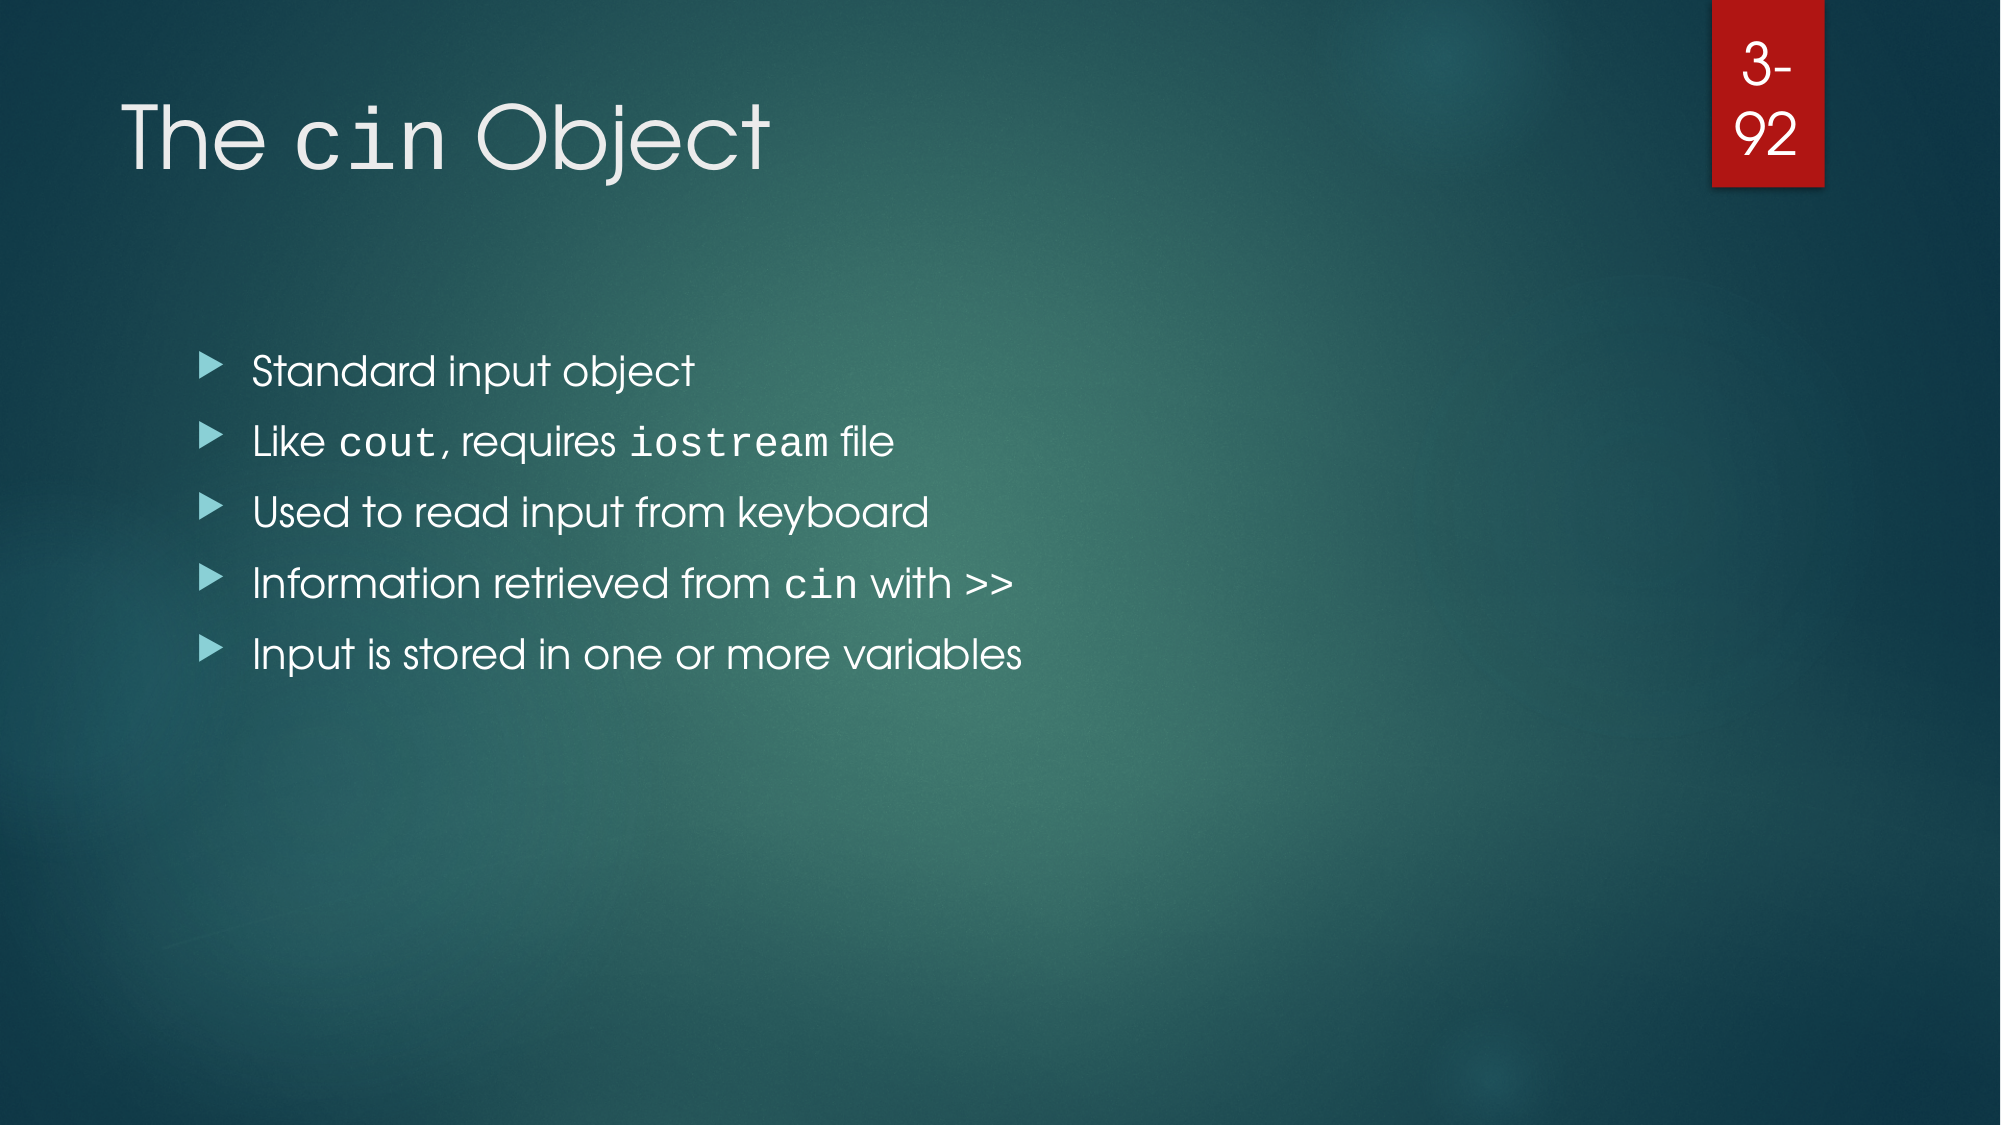

3-92
# The cin Object
Standard input object
Like cout, requires iostream file
Used to read input from keyboard
Information retrieved from cin with >>
Input is stored in one or more variables